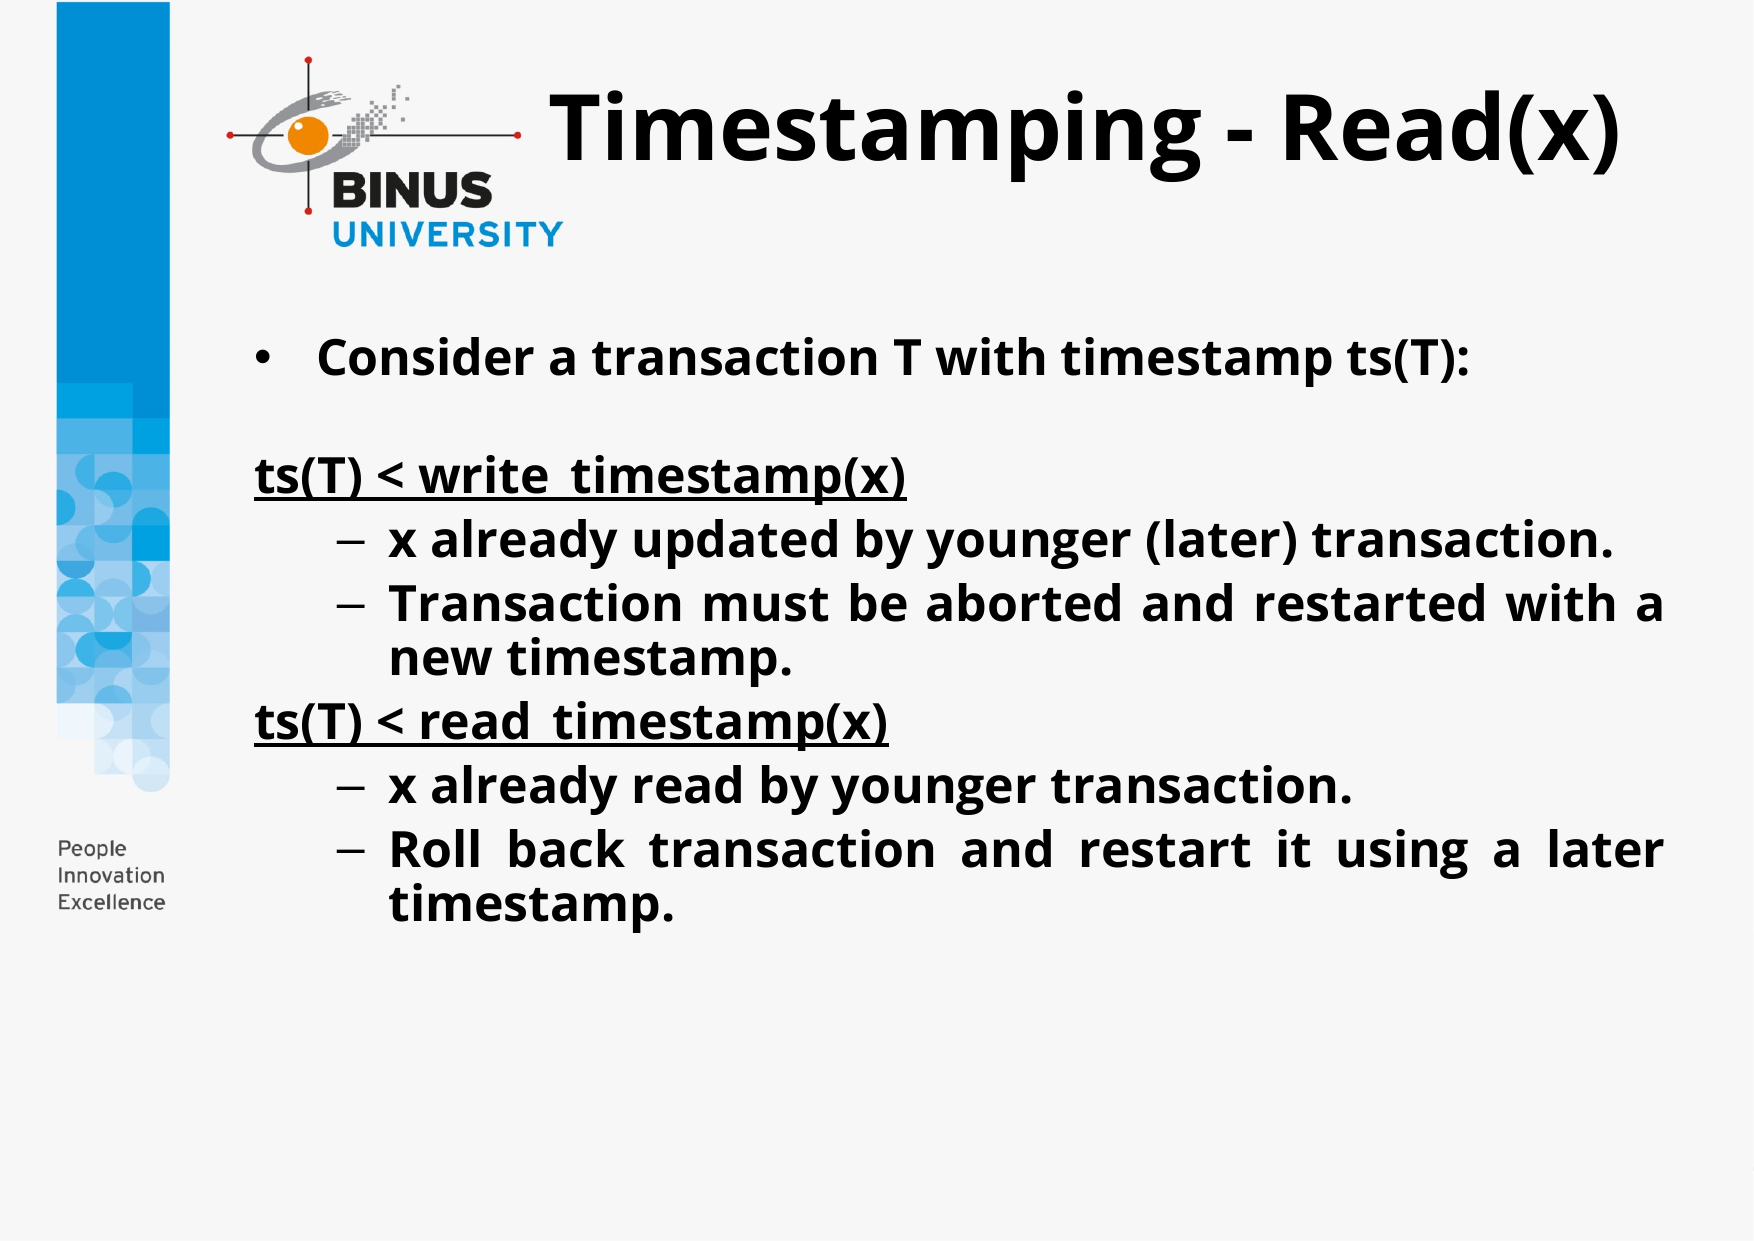

# Timestamping - Read(x)
Consider a transaction T with timestamp ts(T):

ts(T) < write_timestamp(x)
x already updated by younger (later) transaction.
Transaction must be aborted and restarted with a new timestamp.
ts(T) < read_timestamp(x)
x already read by younger transaction.
Roll back transaction and restart it using a later timestamp.